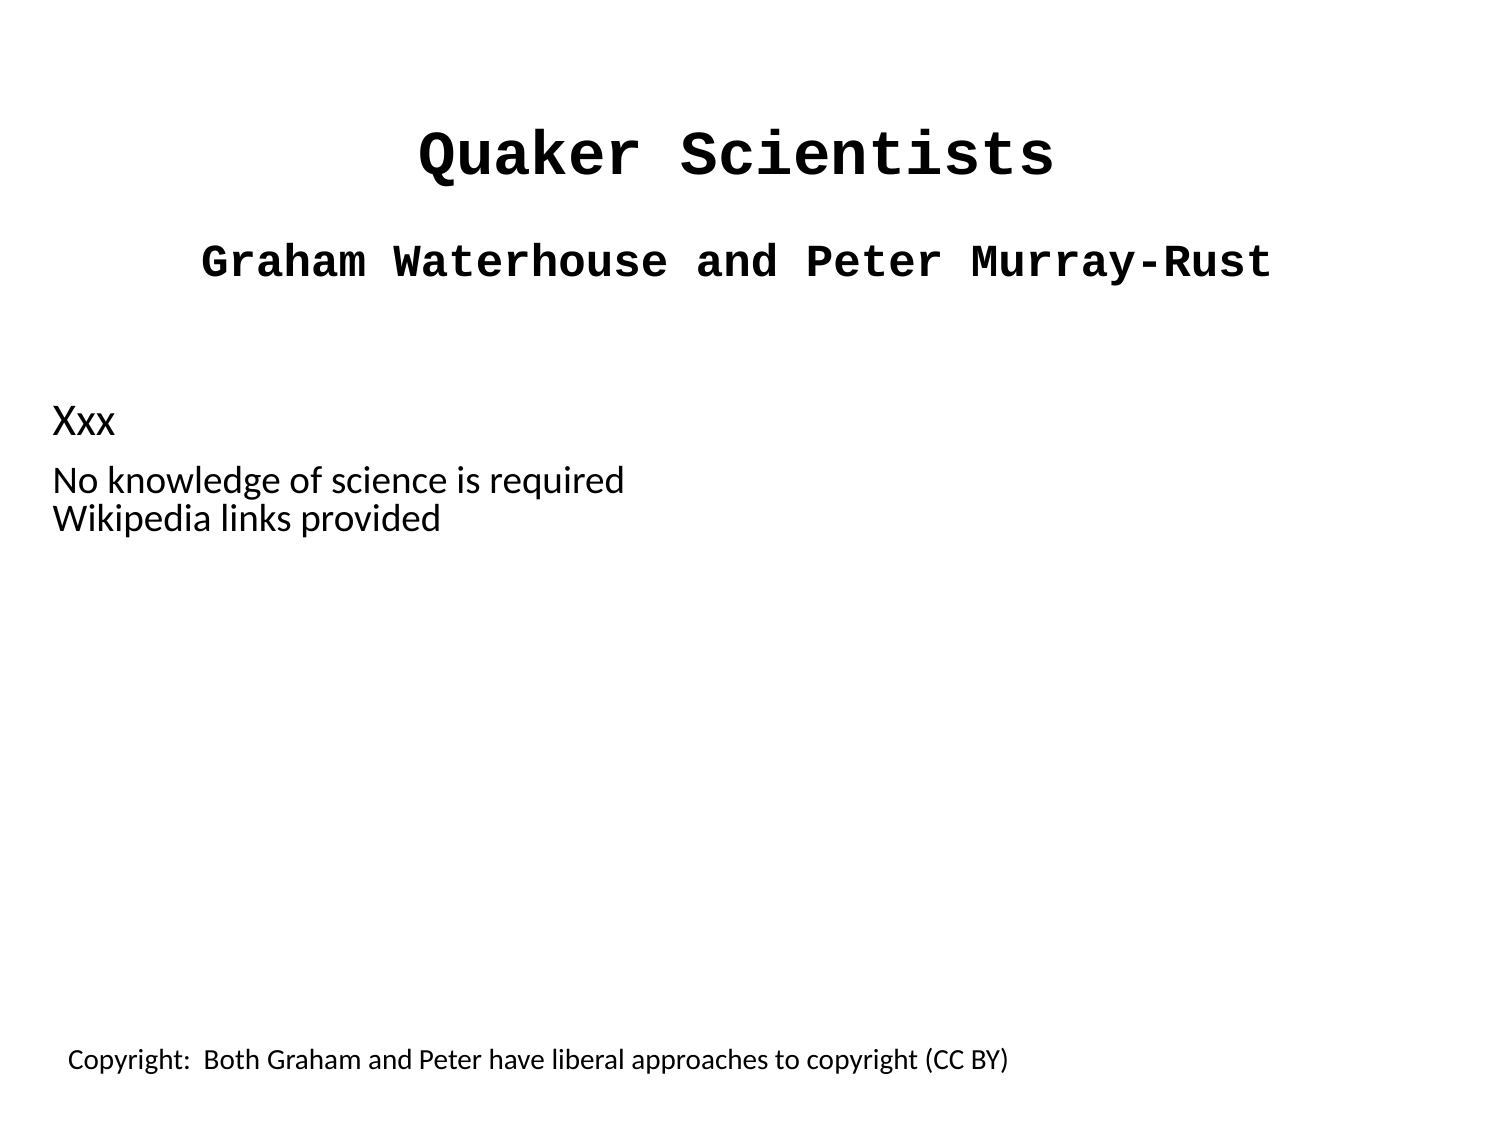

# Quaker Scientists

Graham Waterhouse and Peter Murray-Rust

Xxx
No knowledge of science is required
Wikipedia links provided
Copyright:  Both Graham and Peter have liberal approaches to copyright (CC BY)